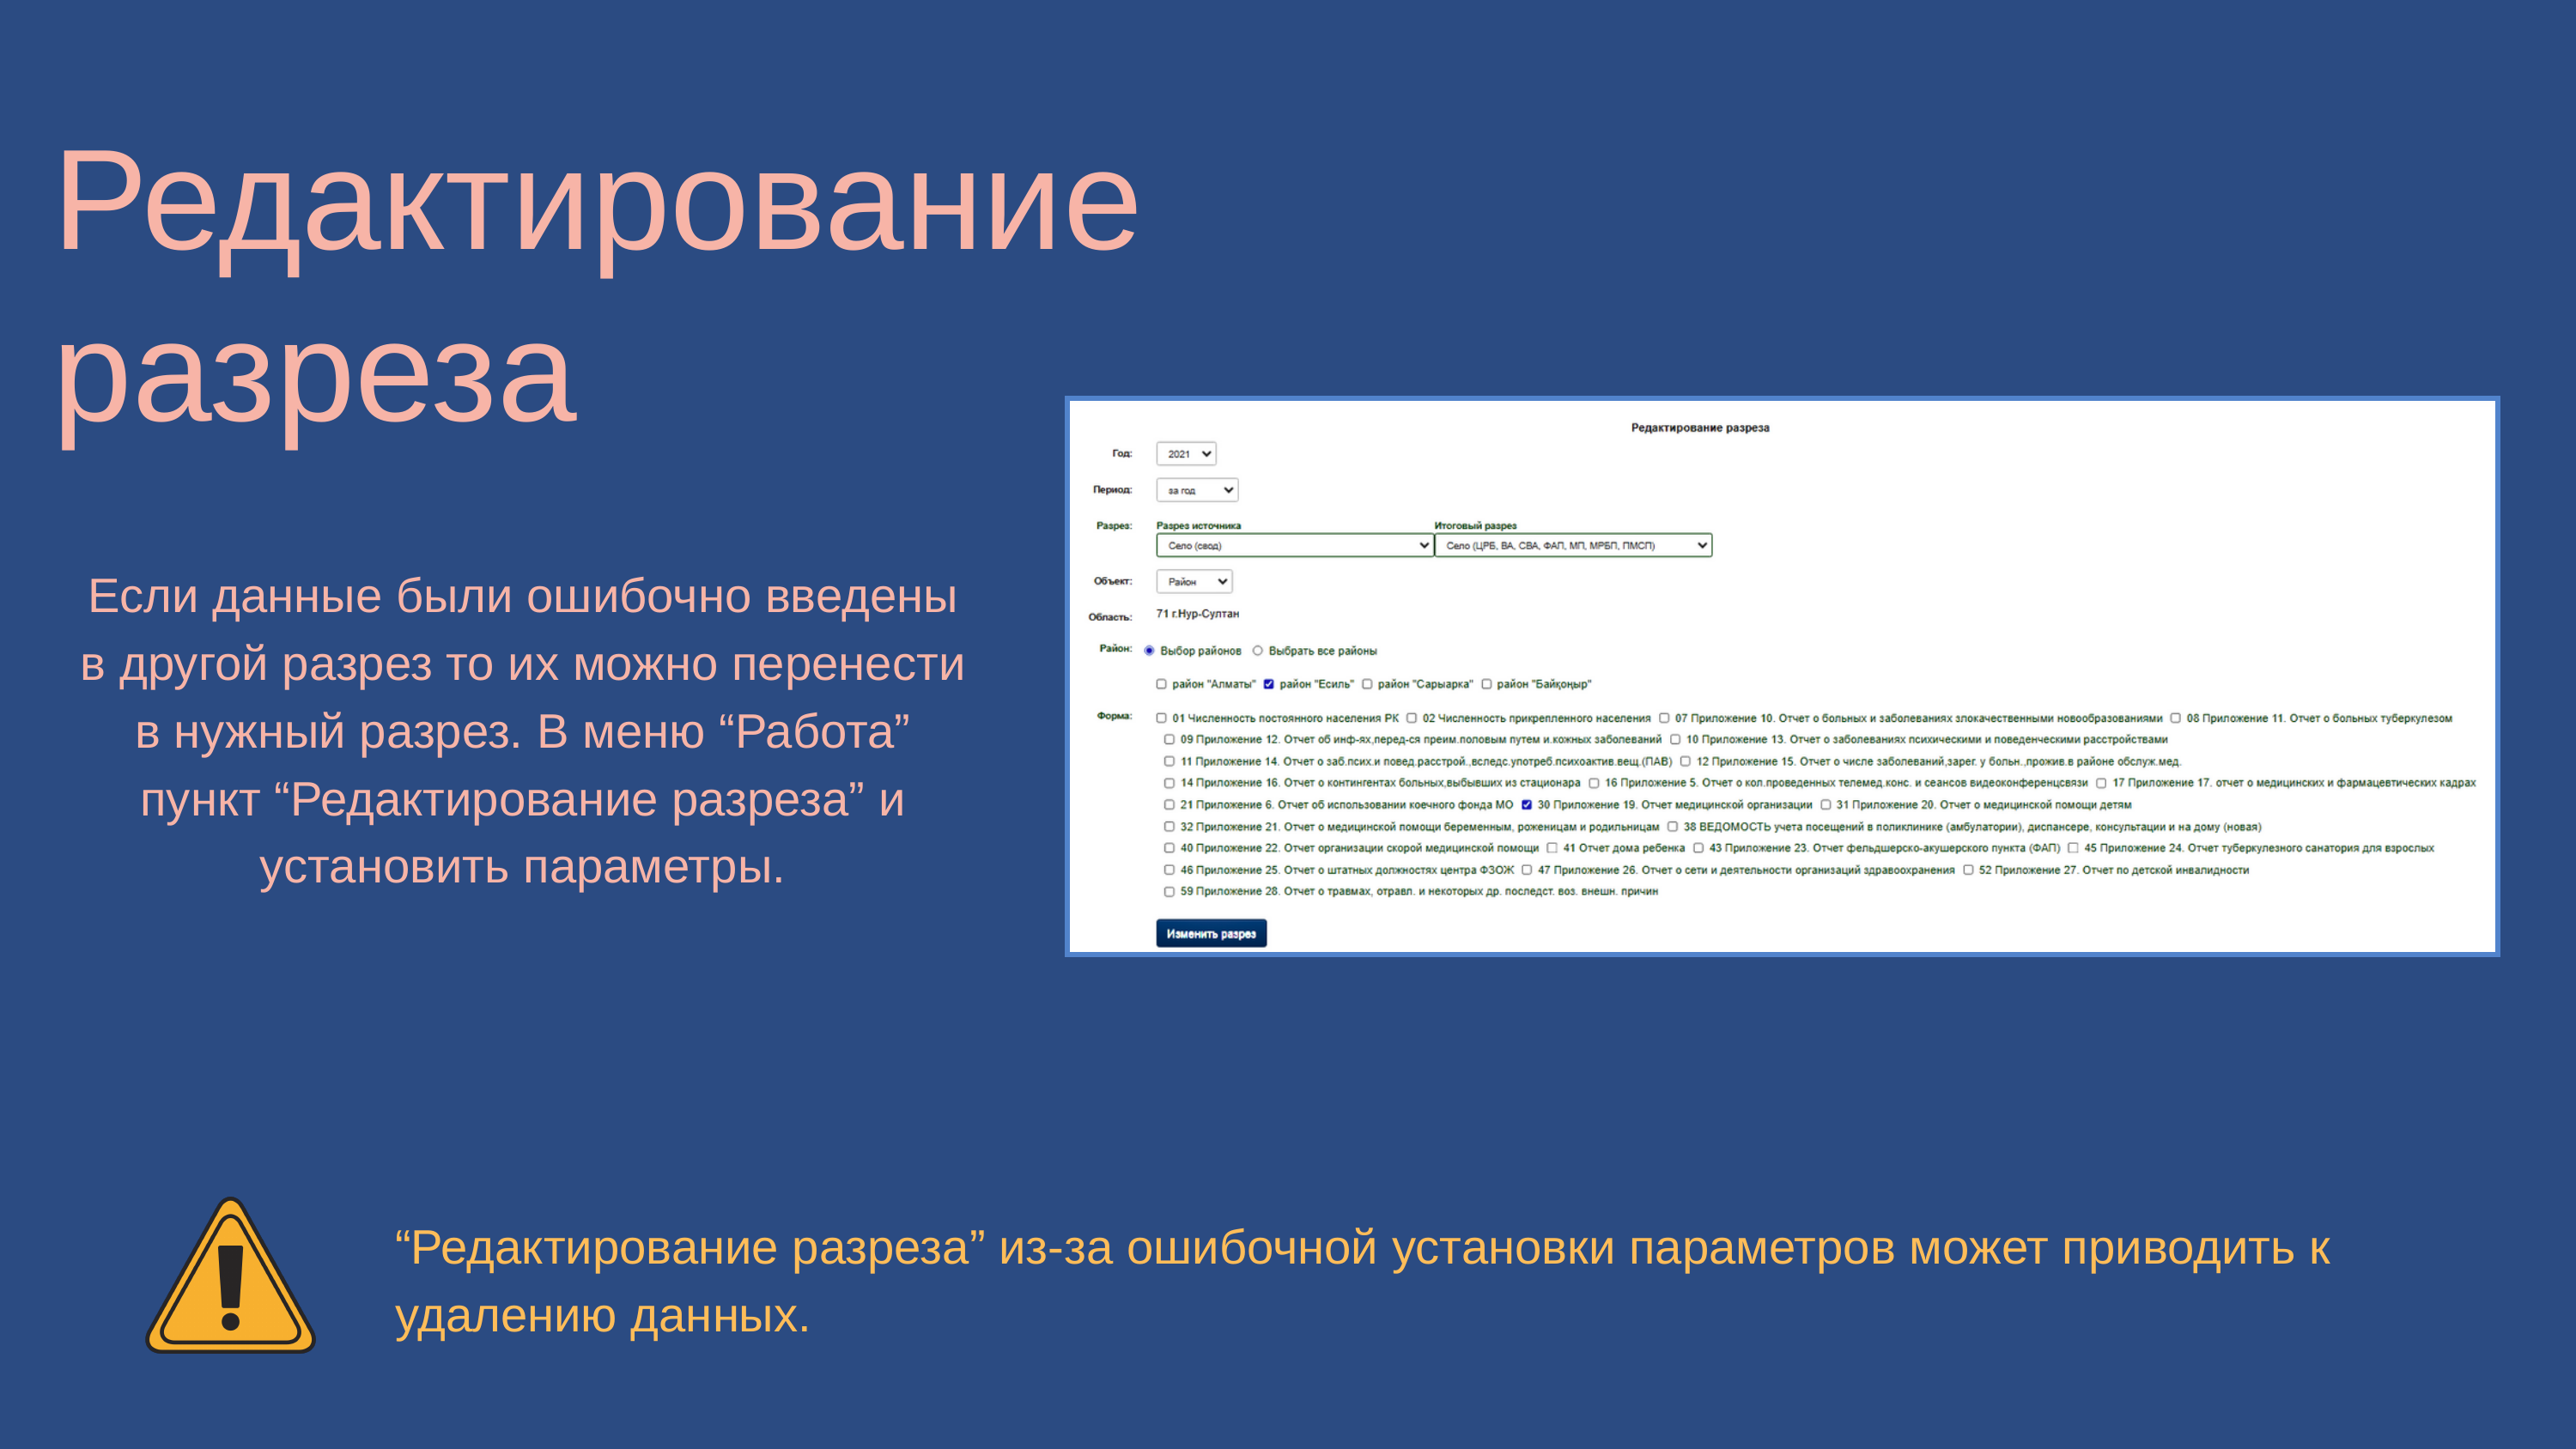

Редактирование разреза

Если данные были ошибочно введены в другой разрез то их можно перенести в нужный разрез. В меню “Работа” пункт “Редактирование разреза” и установить параметры.

“Редактирование разреза” из-за ошибочной установки параметров может приводить к удалению данных.